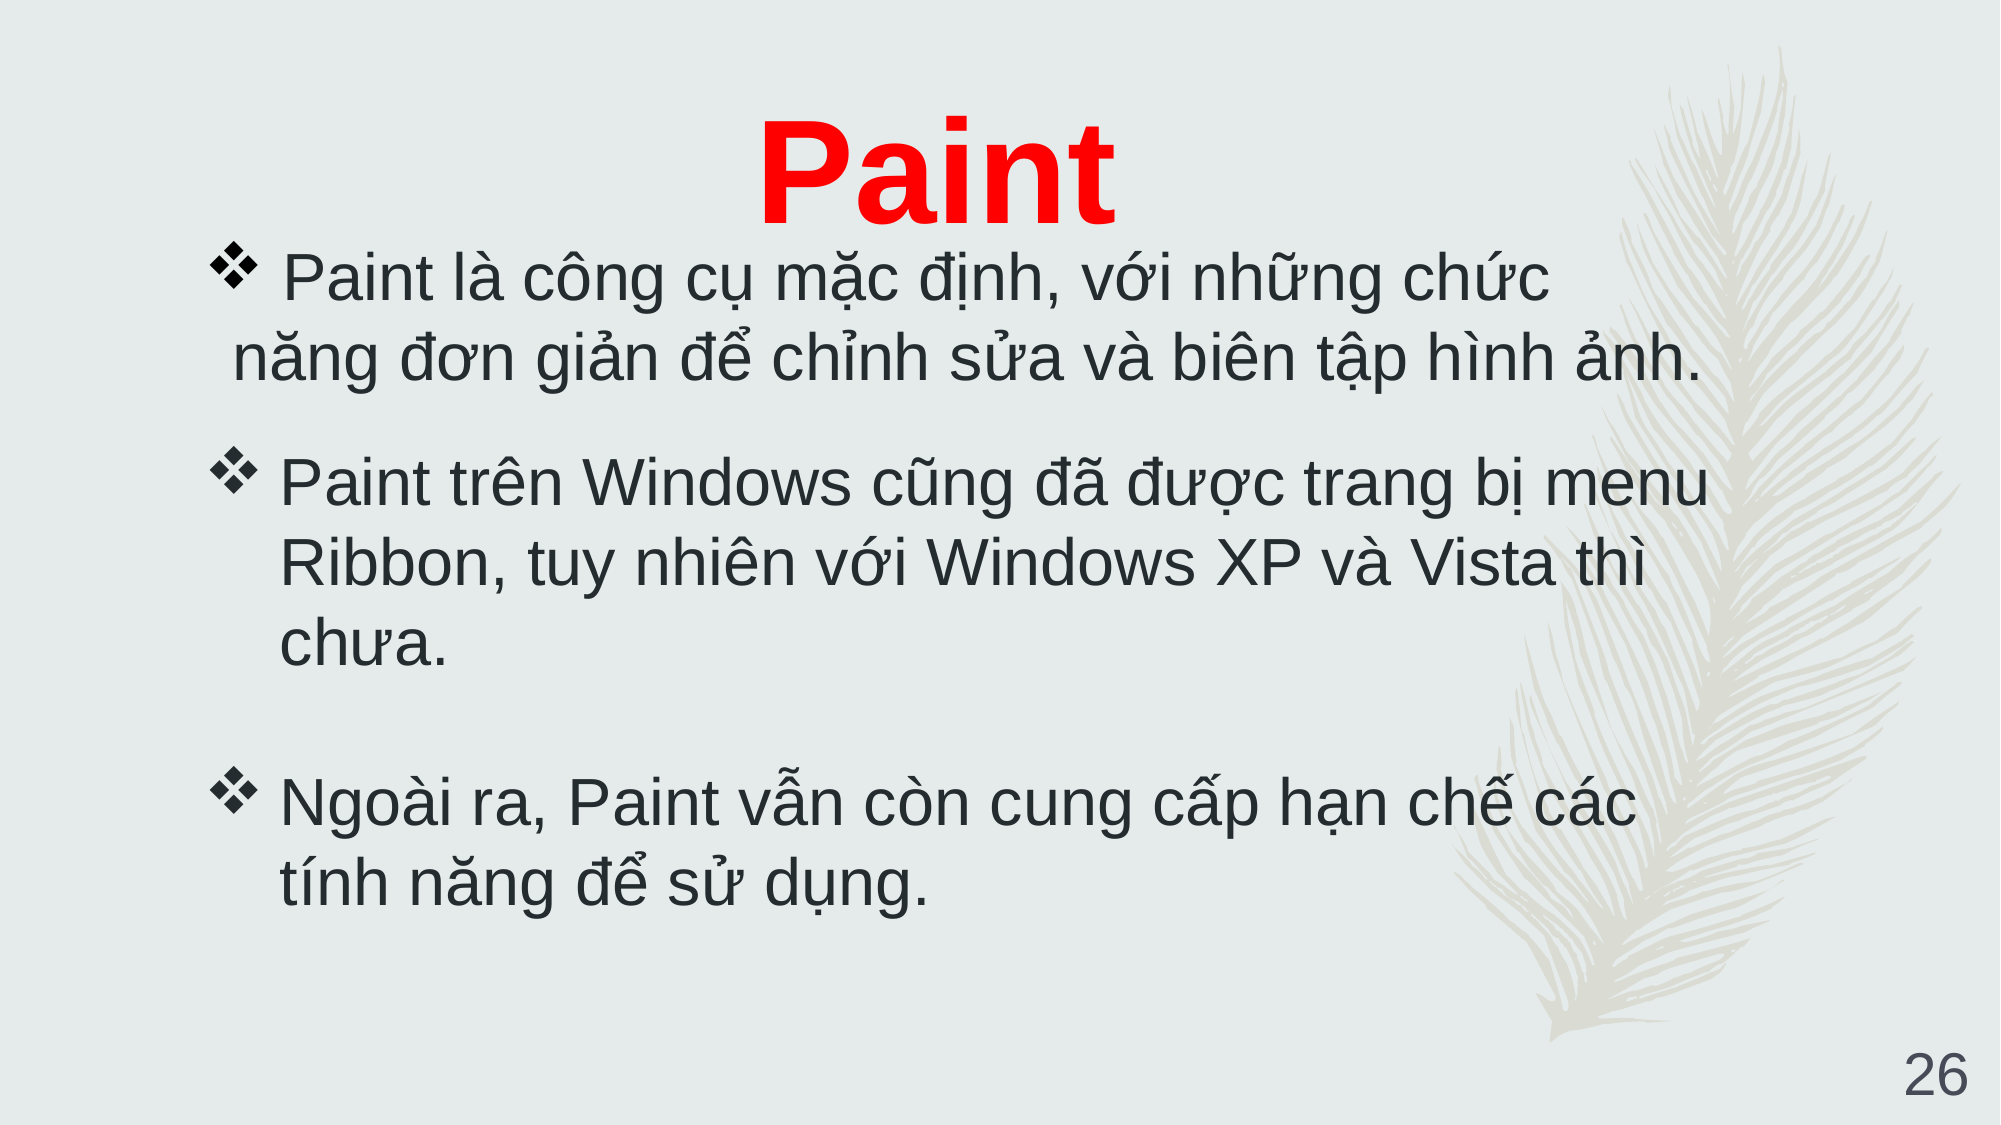

Paint
 Paint là công cụ mặc định, với những chức năng đơn giản để chỉnh sửa và biên tập hình ảnh.

Paint trên Windows cũng đã được trang bị menu Ribbon, tuy nhiên với Windows XP và Vista thì chưa.

Ngoài ra, Paint vẫn còn cung cấp hạn chế các tính năng để sử dụng.
26